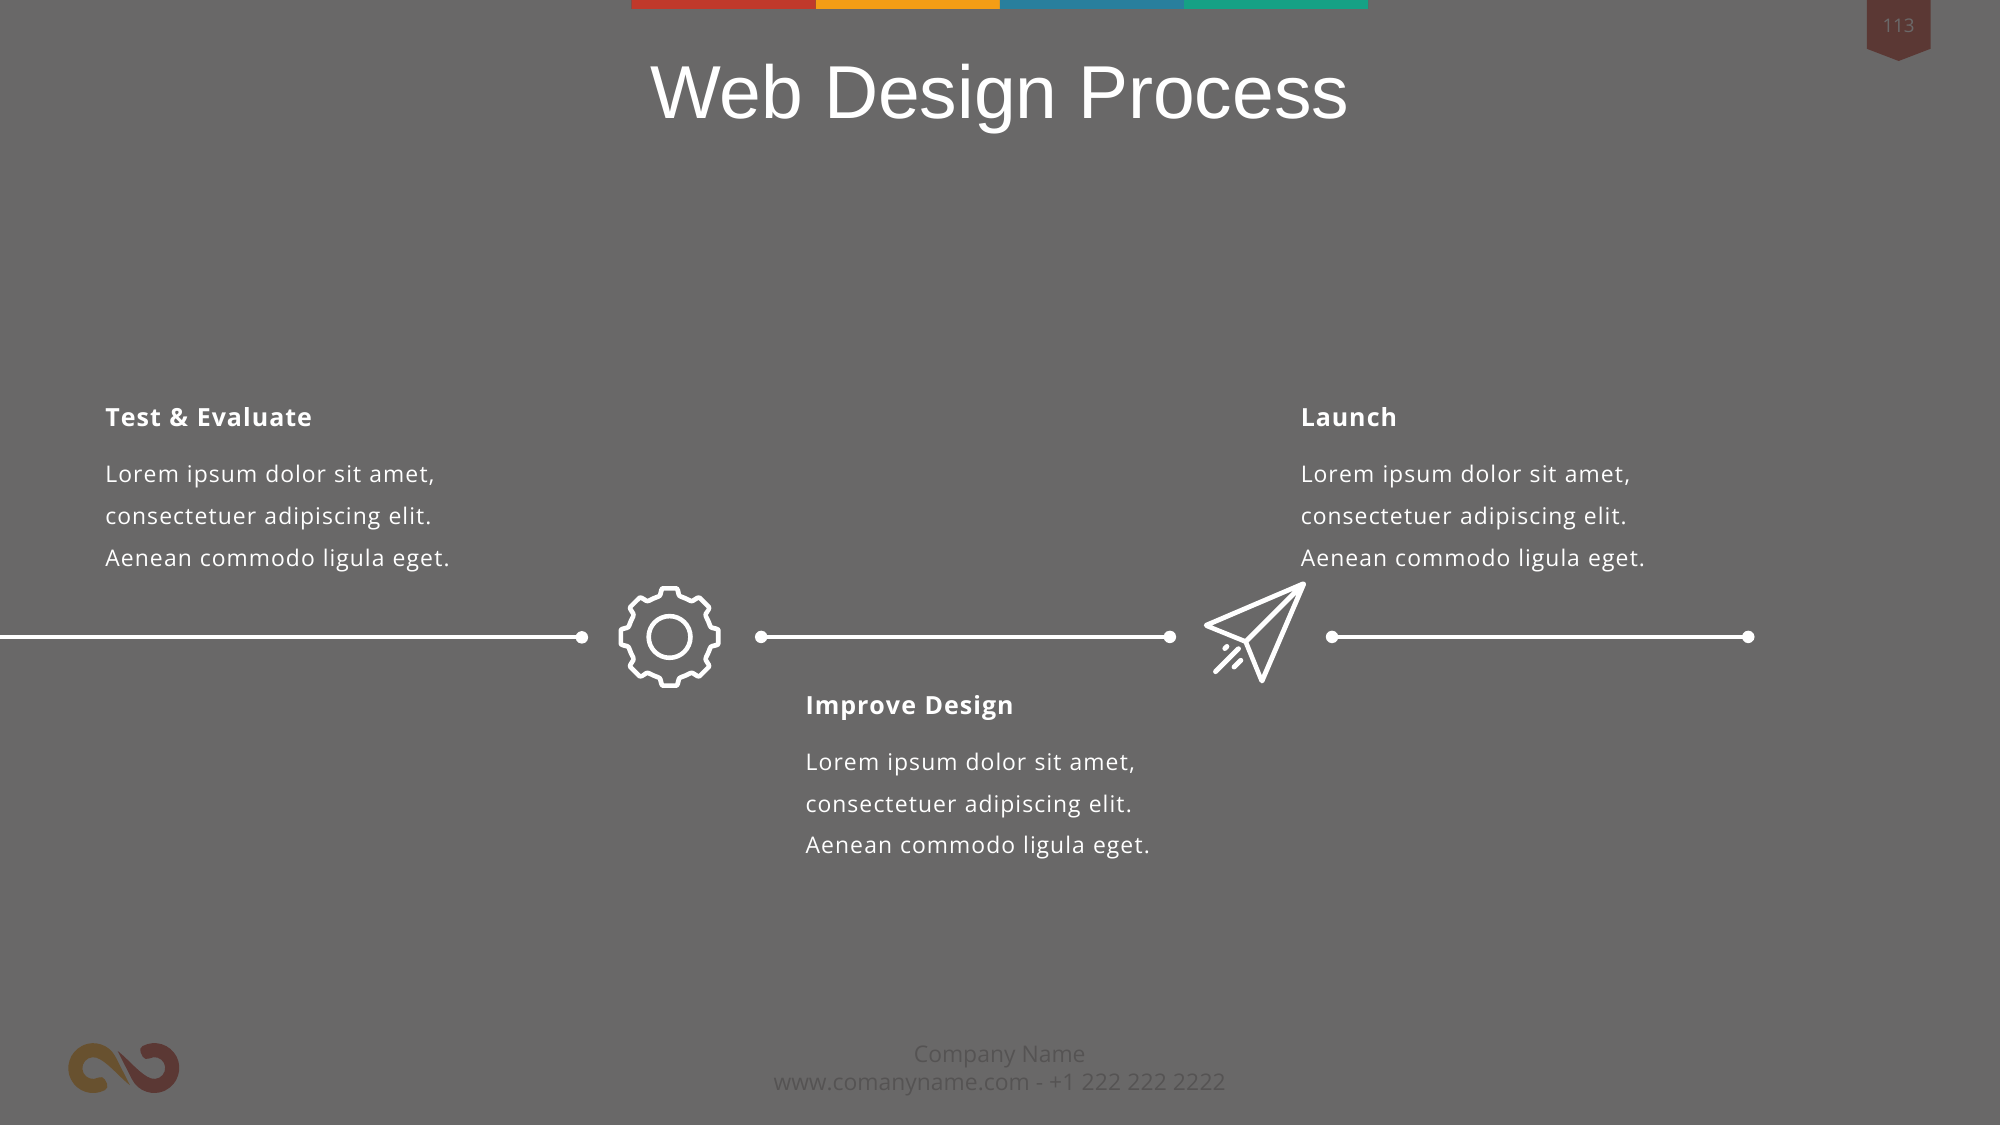

Web Design Process
Test & Evaluate
Launch
Lorem ipsum dolor sit amet, consectetuer adipiscing elit. Aenean commodo ligula eget.
Lorem ipsum dolor sit amet, consectetuer adipiscing elit. Aenean commodo ligula eget.

Improve Design
Lorem ipsum dolor sit amet, consectetuer adipiscing elit. Aenean commodo ligula eget.